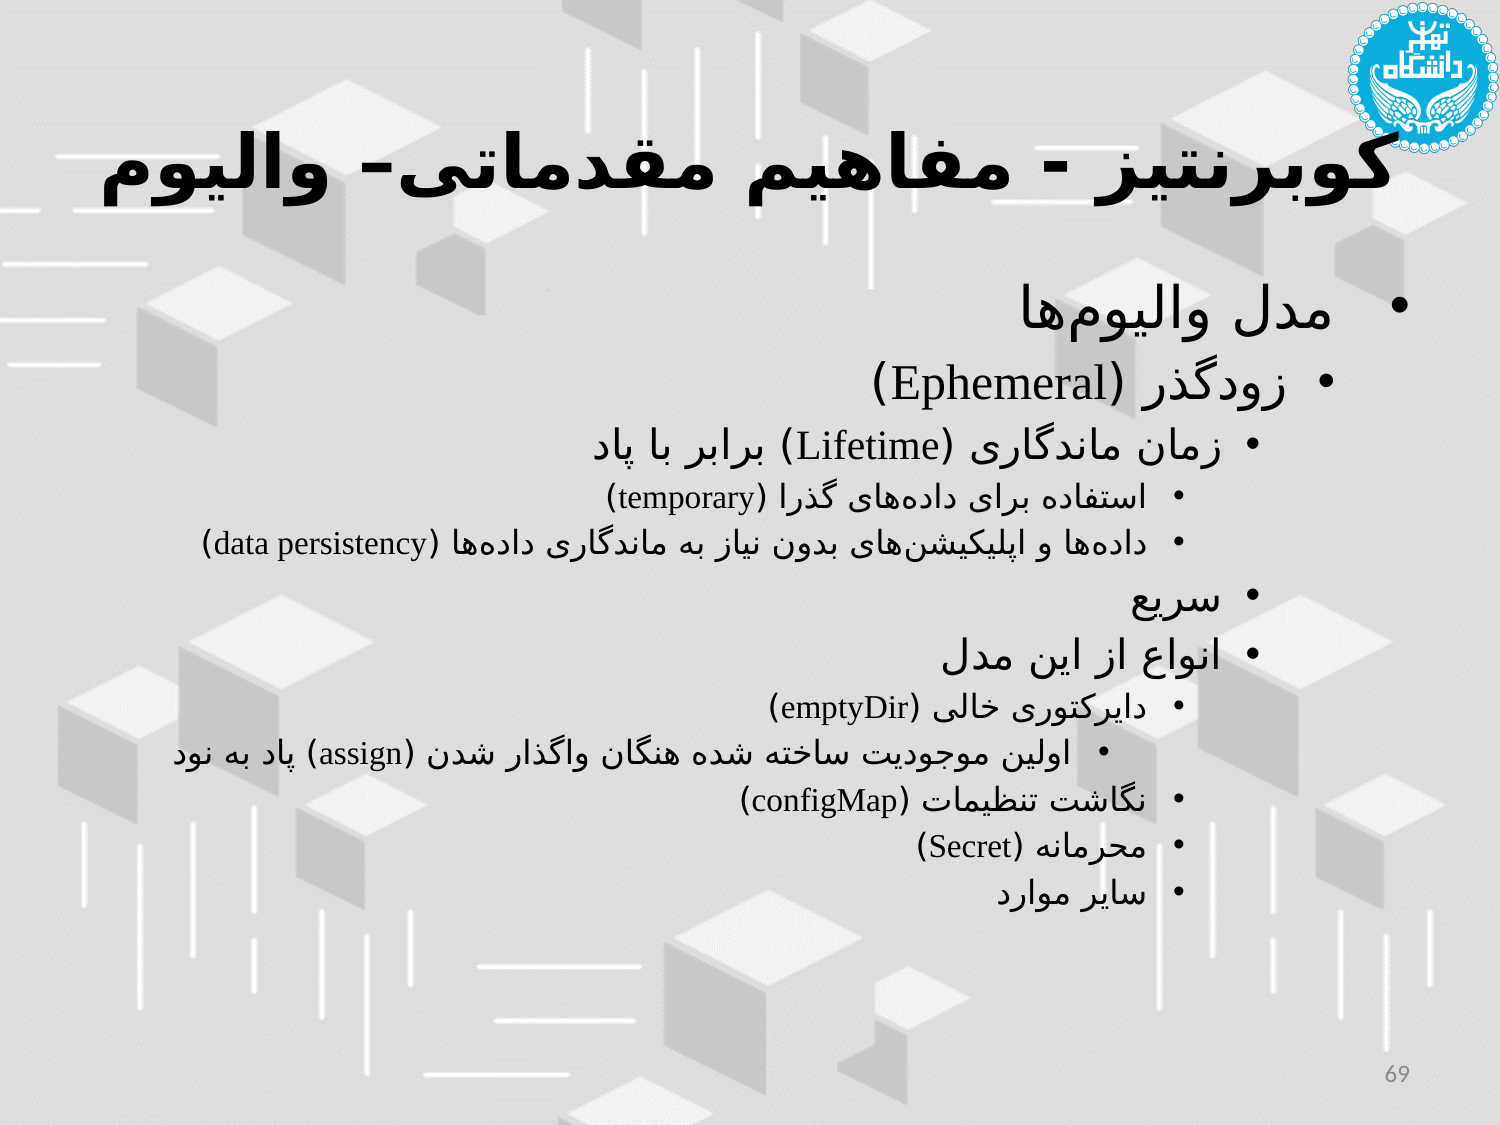

# کوبرنتیز - مفاهیم مقدماتی– والیوم
 مدل والیوم‌ها
زودگذر (Ephemeral)
زمان ماندگاری (Lifetime) برابر با پاد
استفاده برای داده‌های گذرا (temporary)
داده‌ها و اپلیکیشن‌های بدون نیاز به ماندگاری داده‌ها (data persistency)
سریع
انواع از این مدل
دایرکتوری خالی (emptyDir)
اولین موجودیت ساخته شده هنگان واگذار شدن (assign) پاد به نود
نگاشت تنظیمات (configMap)
محرمانه (Secret)
سایر موارد

69